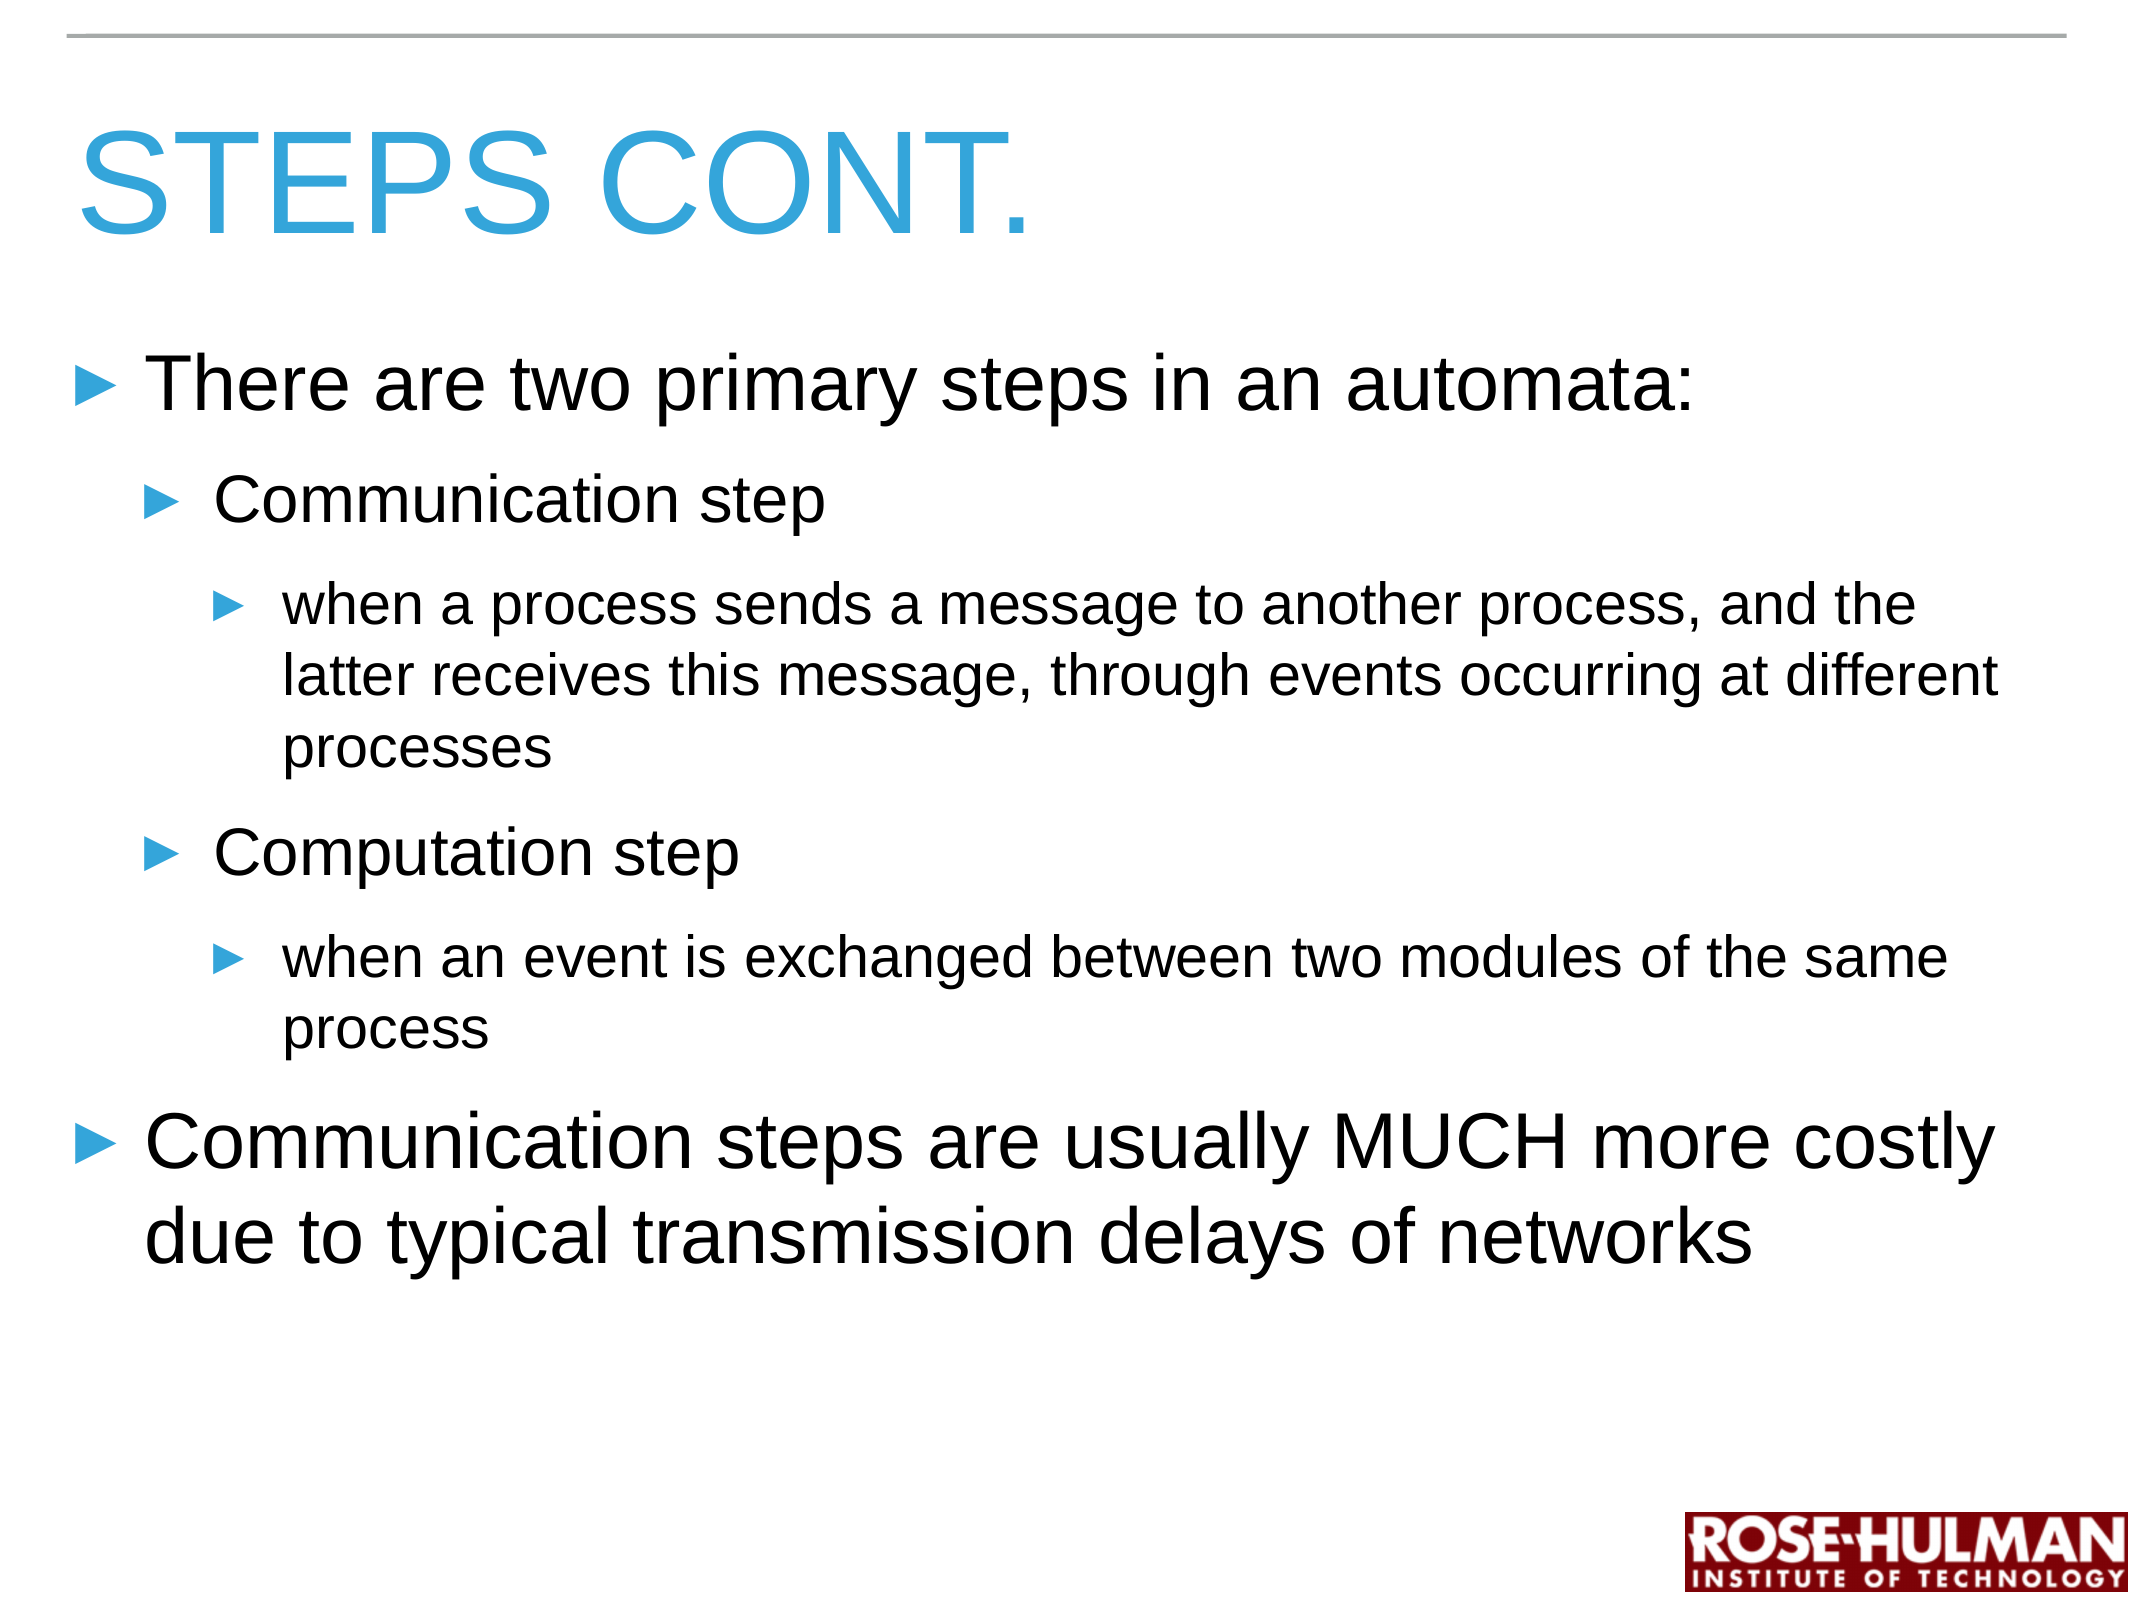

# steps cont.
There are two primary steps in an automata:
Communication step
when a process sends a message to another process, and the latter receives this message, through events occurring at different processes
Computation step
when an event is exchanged between two modules of the same process
Communication steps are usually MUCH more costly due to typical transmission delays of networks
12